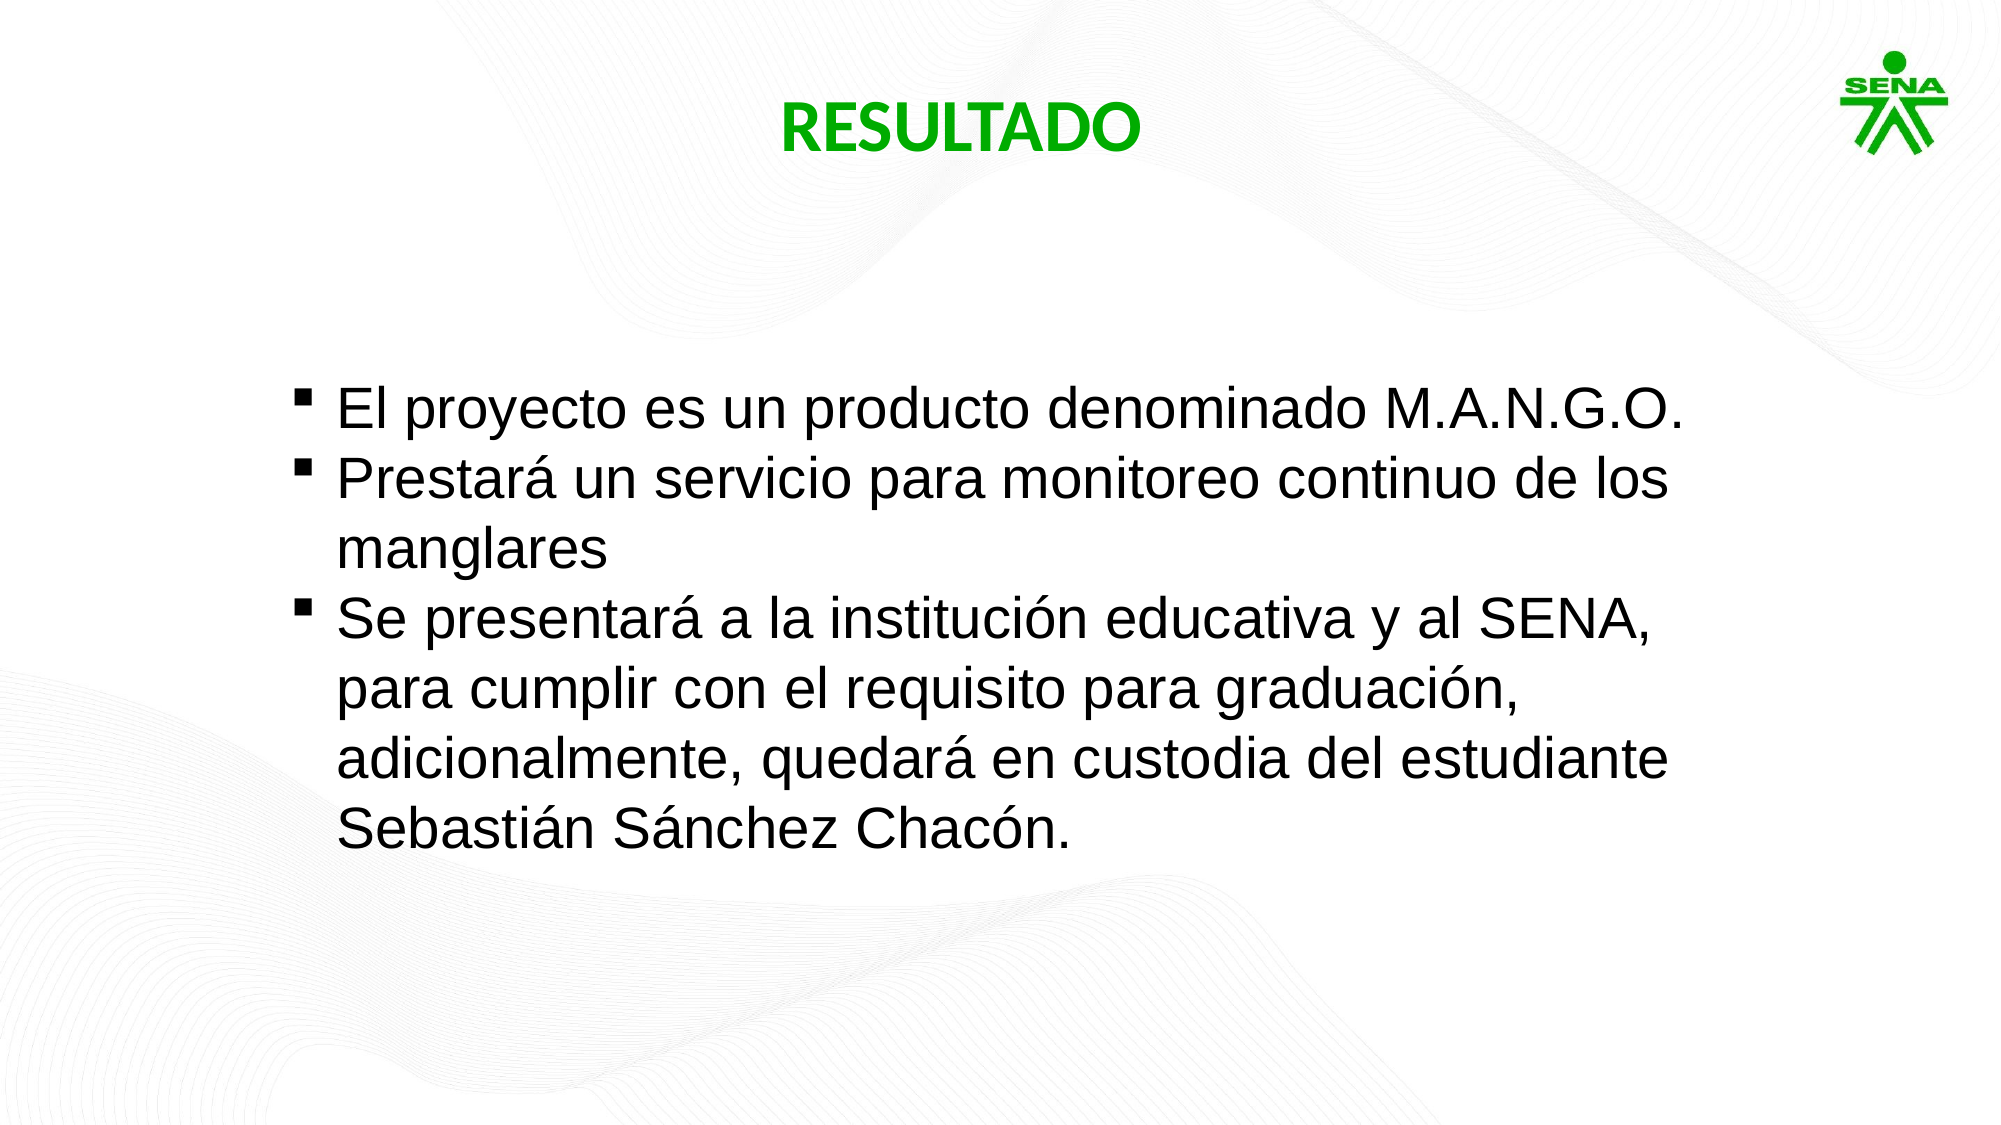

# RESULTADO
El proyecto es un producto denominado M.A.N.G.O.
Prestará un servicio para monitoreo continuo de los manglares
Se presentará a la institución educativa y al SENA, para cumplir con el requisito para graduación, adicionalmente, quedará en custodia del estudiante Sebastián Sánchez Chacón.